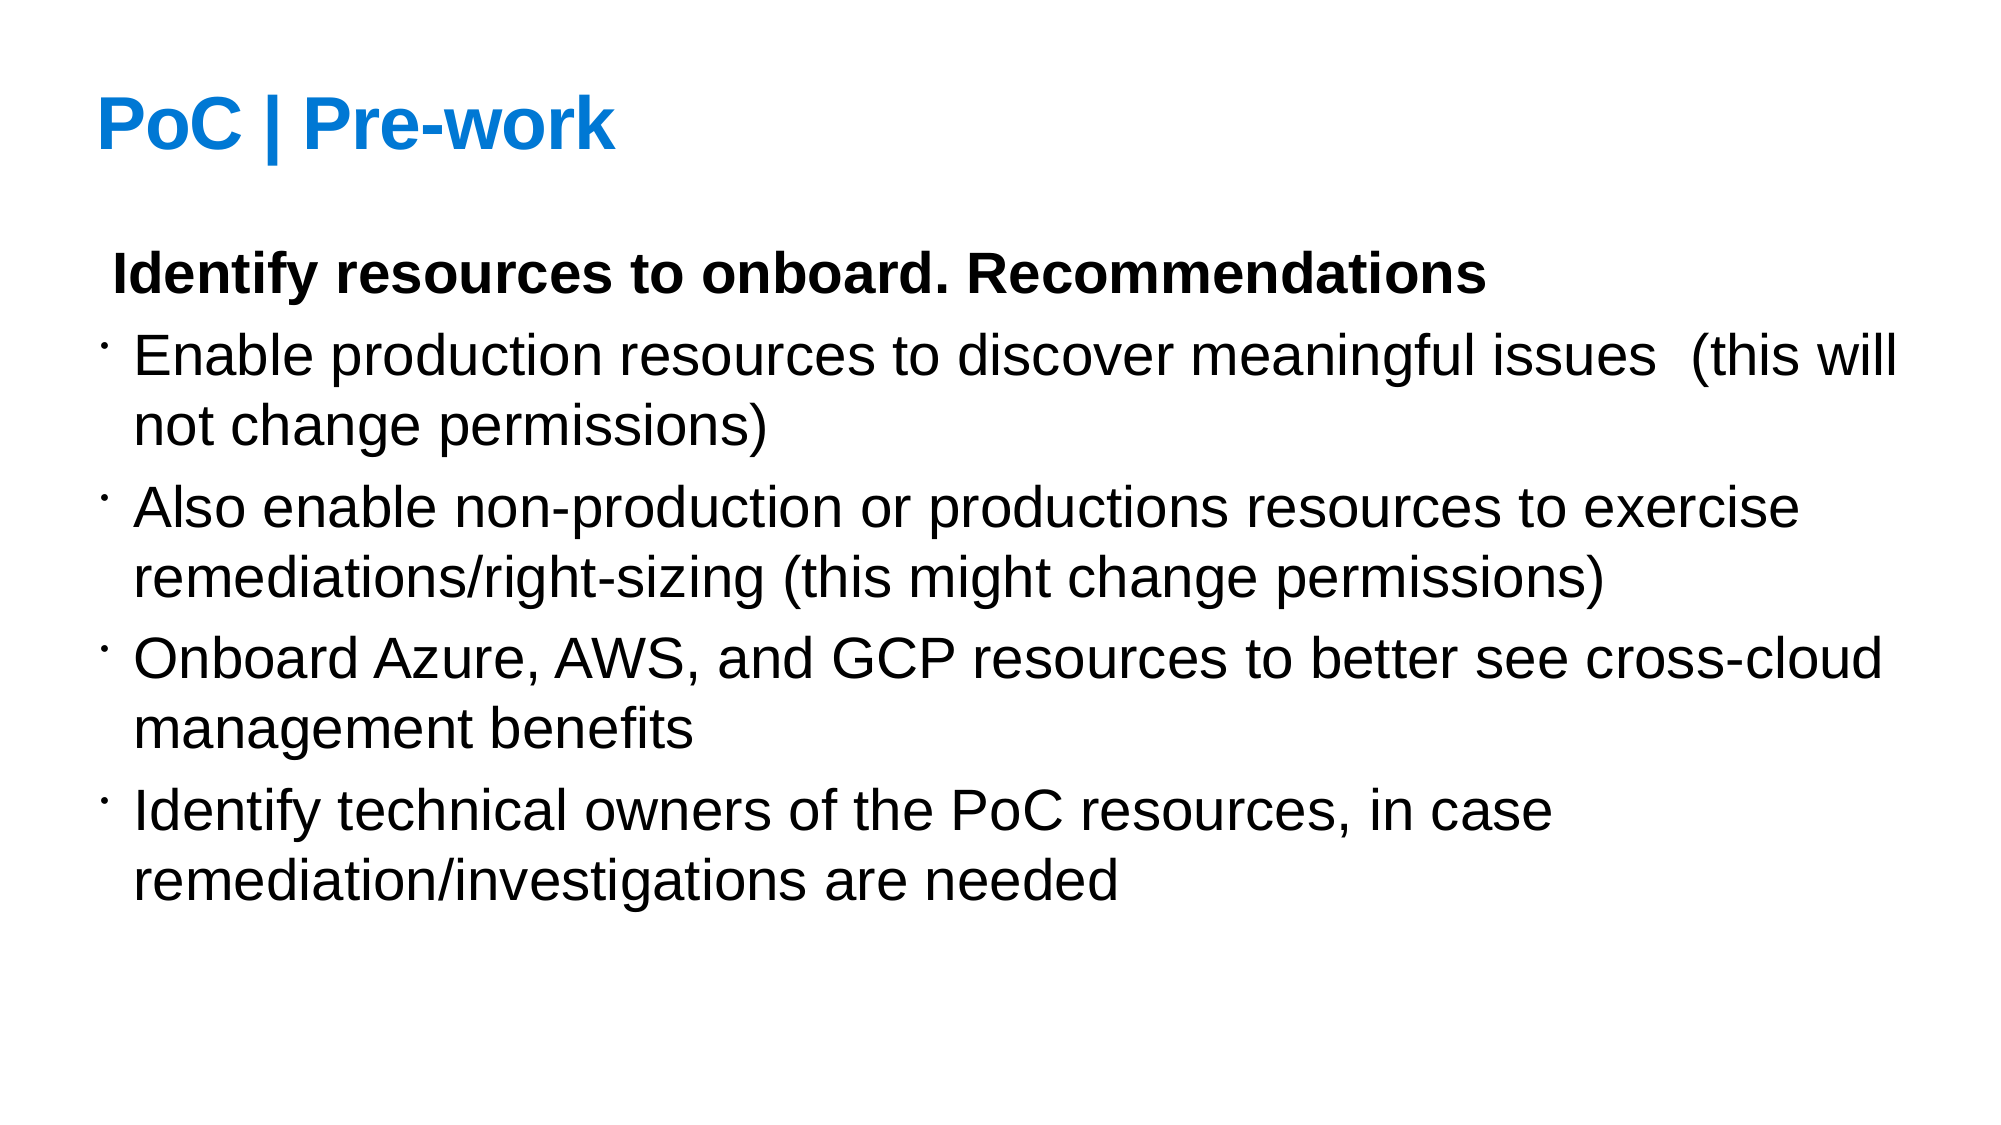

# PoC | Pre-work
 Identify resources to onboard. Recommendations
Enable production resources to discover meaningful issues  (this will not change permissions)
Also enable non-production or productions resources to exercise remediations/right-sizing (this might change permissions)
Onboard Azure, AWS, and GCP resources to better see cross-cloud management benefits
Identify technical owners of the PoC resources, in case remediation/investigations are needed